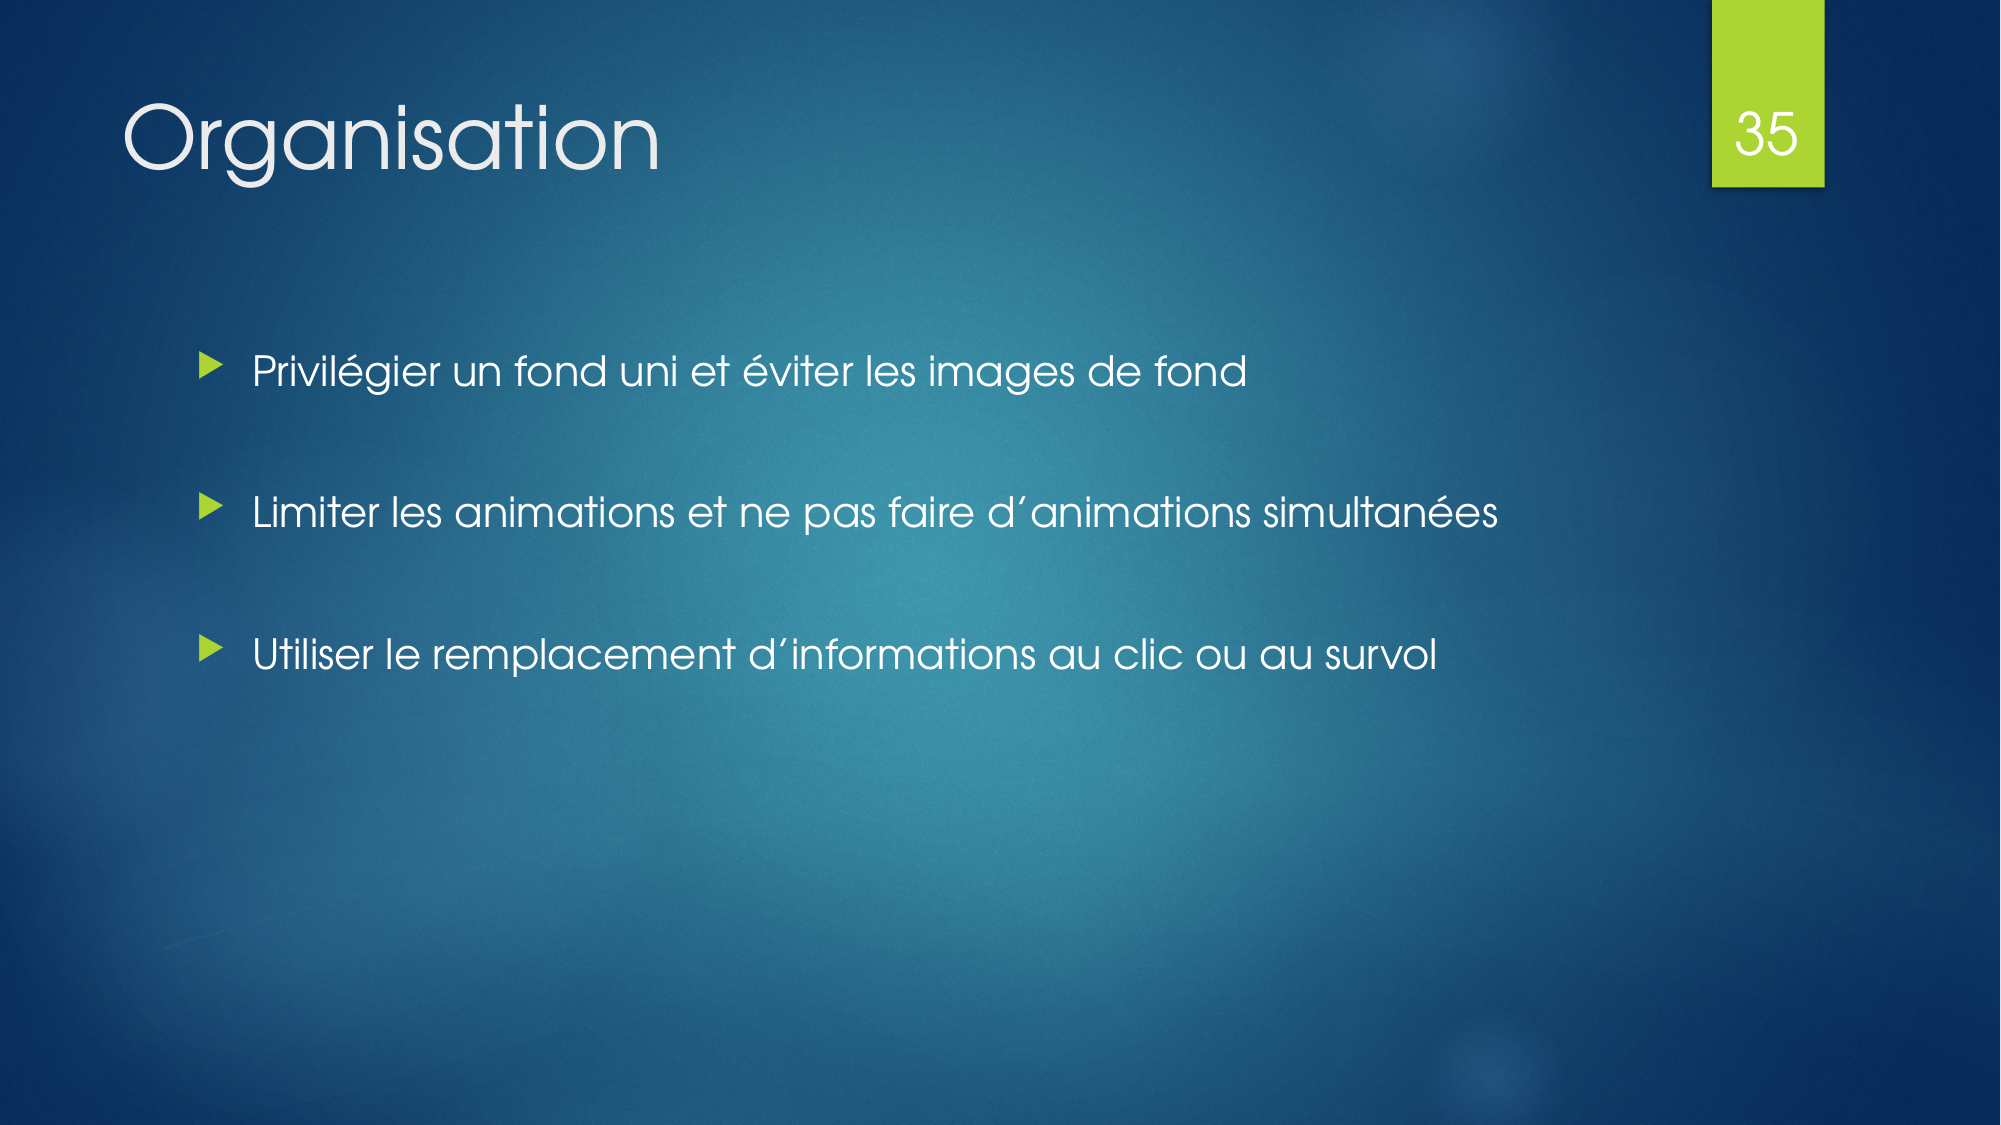

35
# Organisation
Privilégier un fond uni et éviter les images de fond

Limiter les animations et ne pas faire d’animations simultanées

Utiliser le remplacement d’informations au clic ou au survol